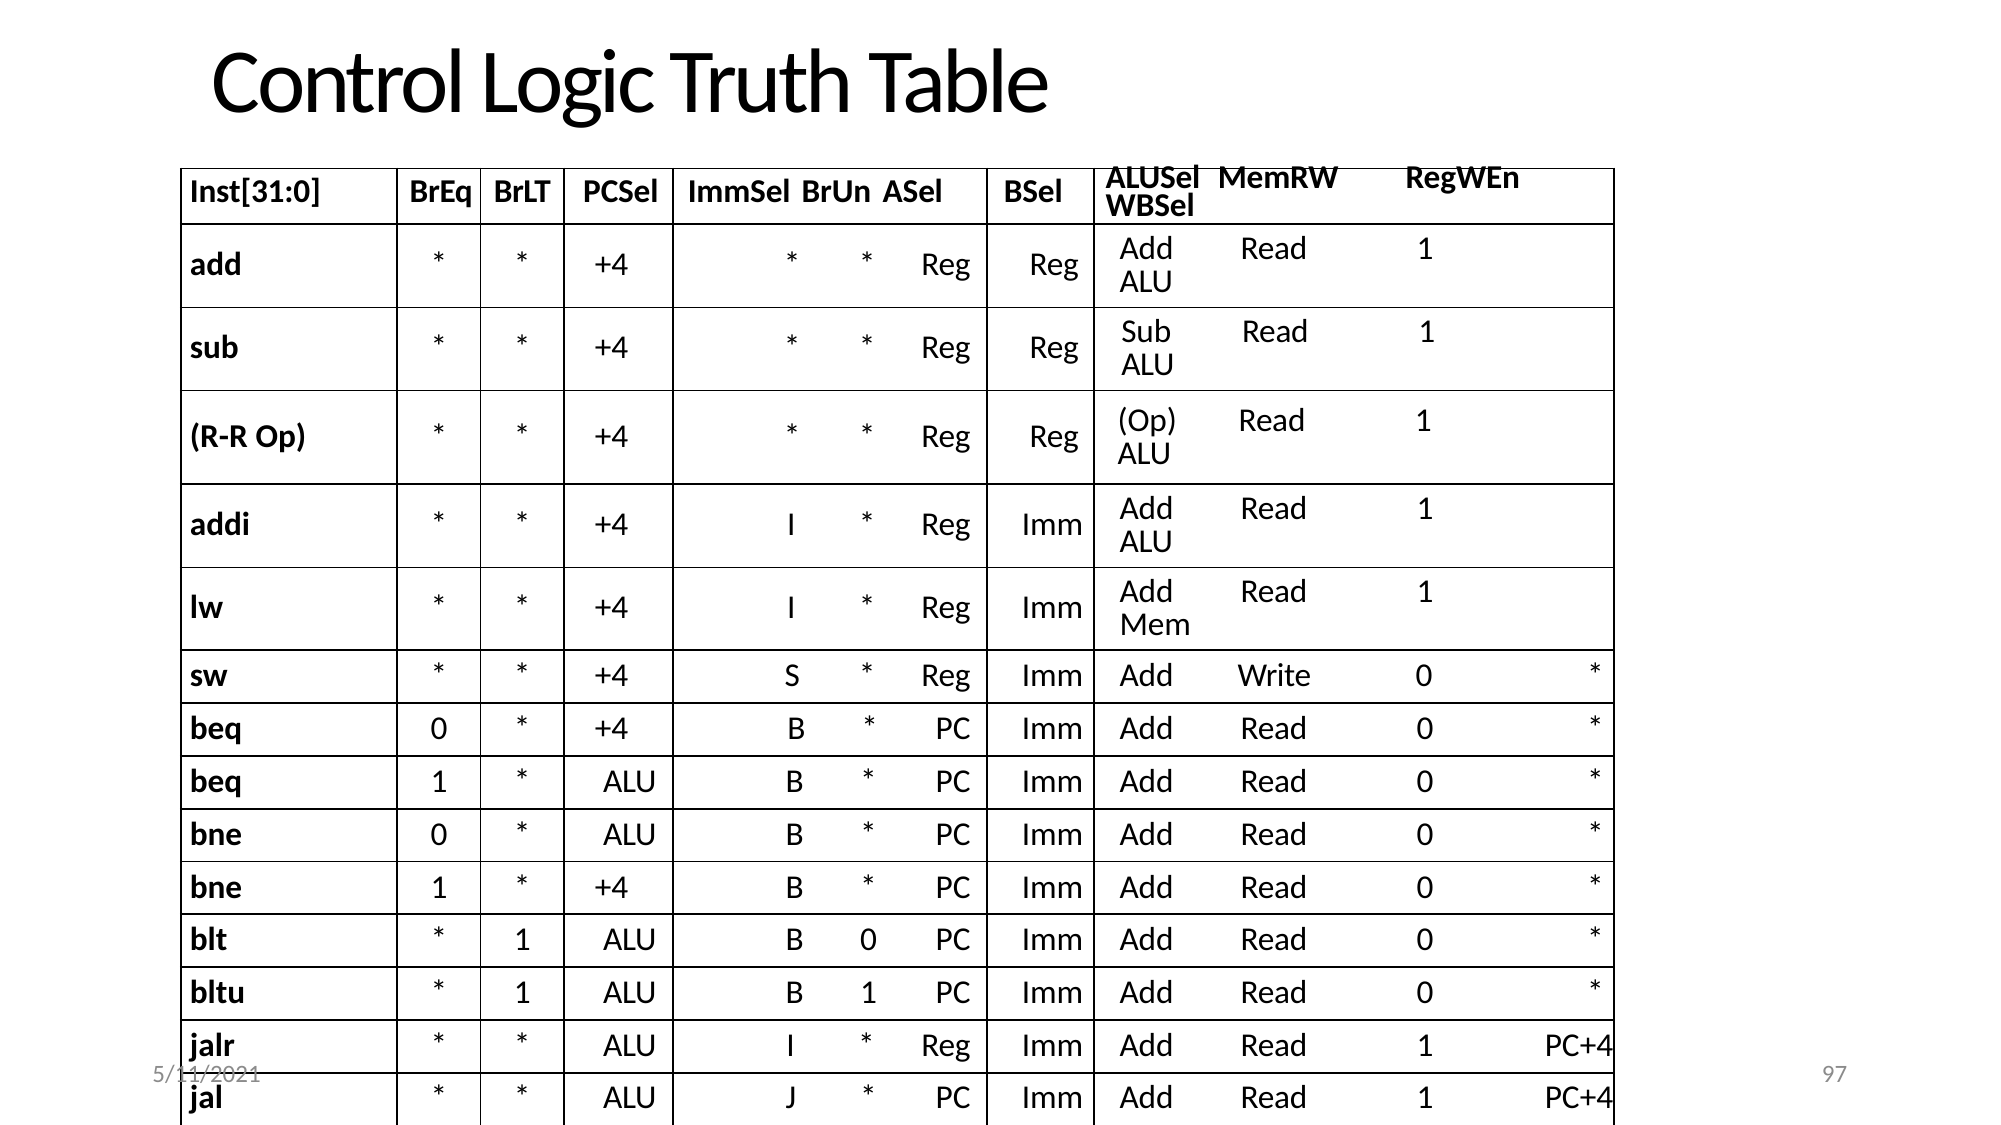

# Control Logic Truth Table
| Inst[31:0] | BrEq | BrLT | PCSel | ImmSel BrUn ASel | BSel | ALUSel MemRW RegWEn WBSel |
| --- | --- | --- | --- | --- | --- | --- |
| add | \* | \* | +4 | \* \* Reg | Reg | Add Read 1 ALU |
| sub | \* | \* | +4 | \* \* Reg | Reg | Sub Read 1 ALU |
| (R-R Op) | \* | \* | +4 | \* \* Reg | Reg | (Op) Read 1 ALU |
| addi | \* | \* | +4 | I \* Reg | Imm | Add Read 1 ALU |
| lw | \* | \* | +4 | I \* Reg | Imm | Add Read 1 Mem |
| sw | \* | \* | +4 | S \* Reg | Imm | Add Write 0 \* |
| beq | 0 | \* | +4 | B \* PC | Imm | Add Read 0 \* |
| beq | 1 | \* | ALU | B \* PC | Imm | Add Read 0 \* |
| bne | 0 | \* | ALU | B \* PC | Imm | Add Read 0 \* |
| bne | 1 | \* | +4 | B \* PC | Imm | Add Read 0 \* |
| blt | \* | 1 | ALU | B 0 PC | Imm | Add Read 0 \* |
| bltu | \* | 1 | ALU | B 1 PC | Imm | Add Read 0 \* |
| jalr | \* | \* | ALU | I \* Reg | Imm | Add Read 1 PC+4 |
| jal | \* | \* | ALU | J \* PC | Imm | Add Read 1 PC+4 |
| auipc | \* | \* | +4 | U \* PC | Imm | Add Read 1 ALU |
5/11/2021
97